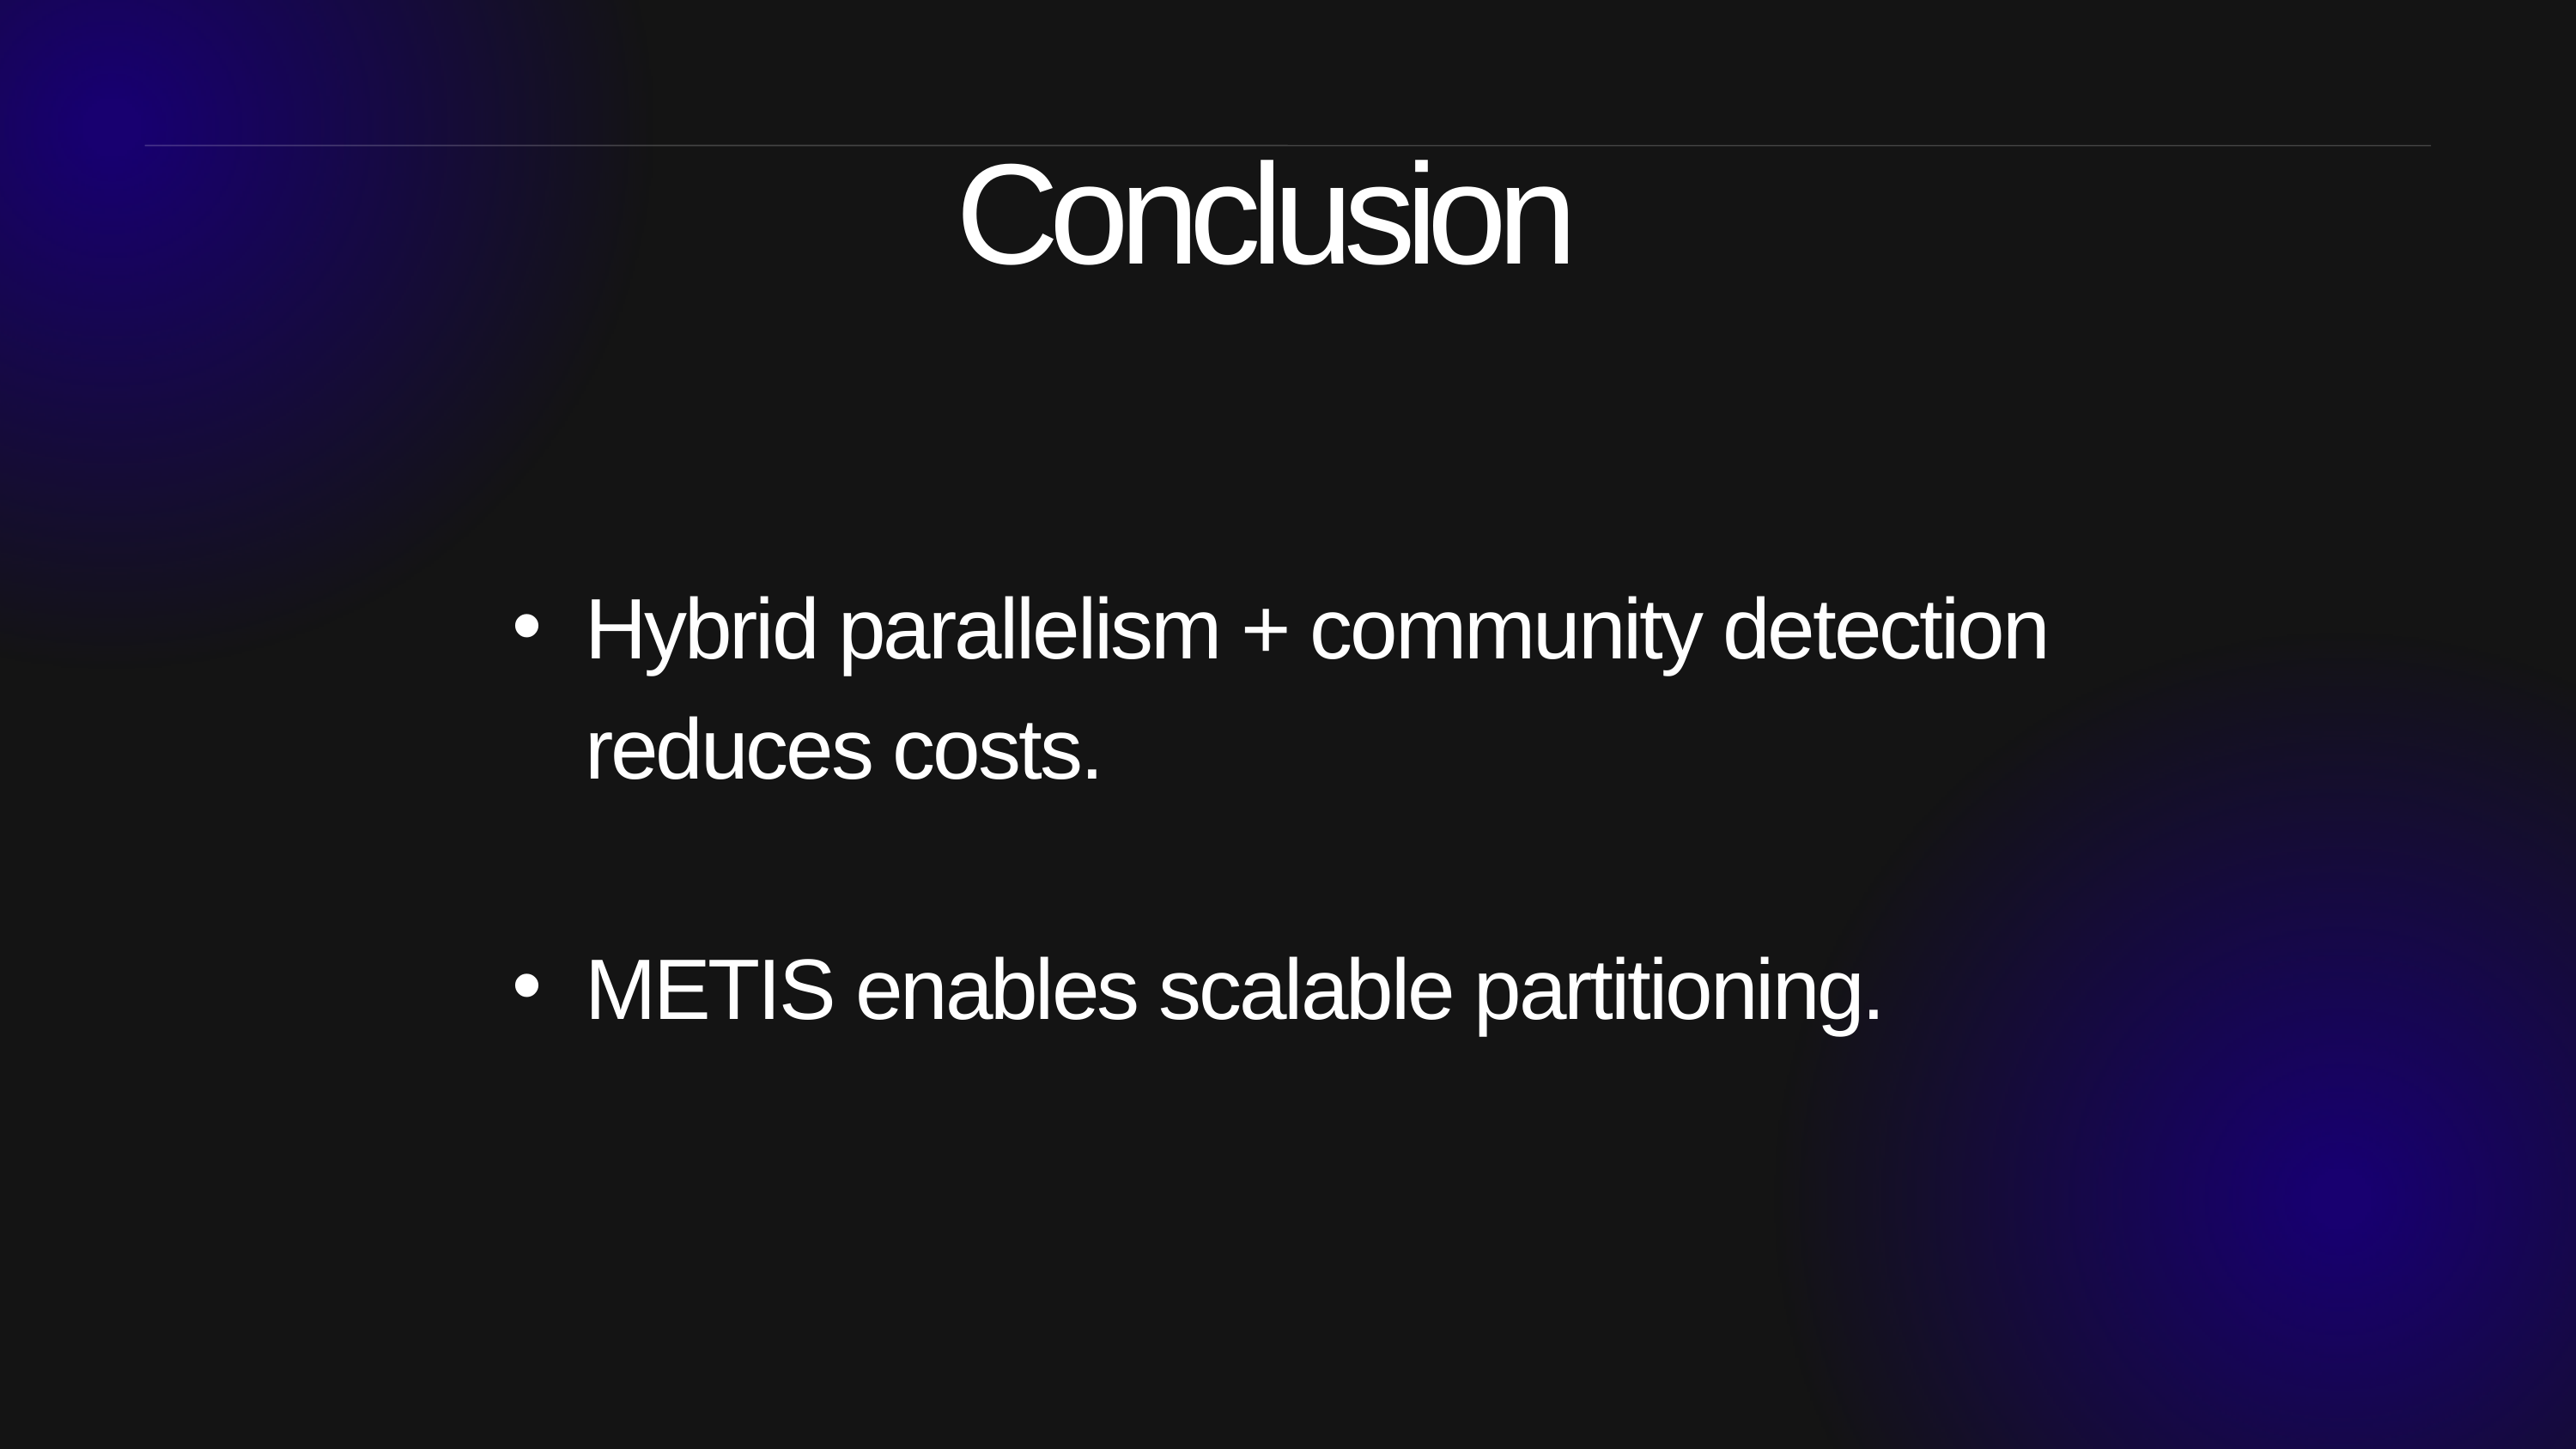

Conclusion
Hybrid parallelism + community detection reduces costs.

METIS enables scalable partitioning.